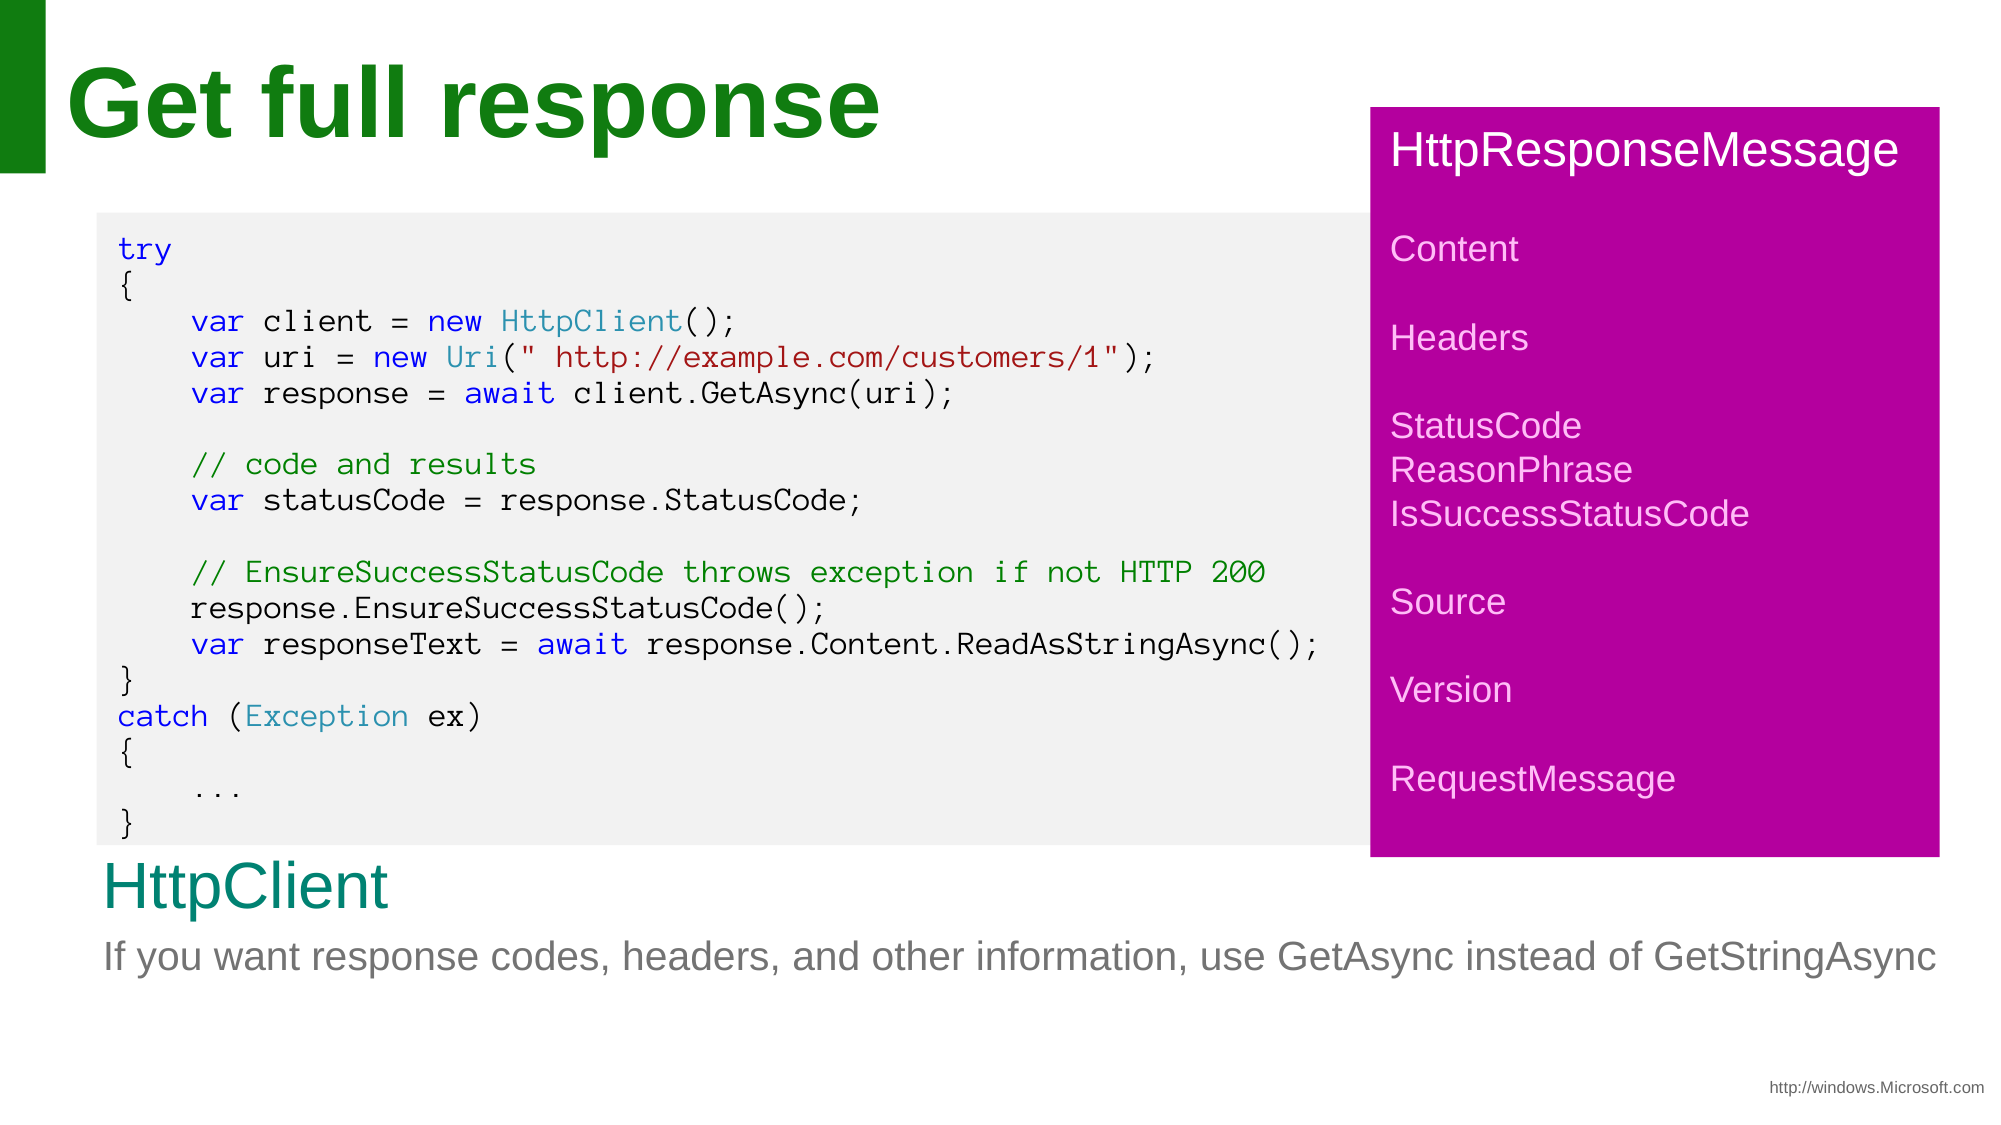

# Get full response
HttpResponseMessage

Content

Headers

StatusCode
ReasonPhrase
IsSuccessStatusCode

Source

Version

RequestMessage
try
{
    var client = new HttpClient();
    var uri = new Uri(" http://example.com/customers/1");
    var response = await client.GetAsync(uri);
    // code and results
    var statusCode = response.StatusCode;
    // EnsureSuccessStatusCode throws exception if not HTTP 200
    response.EnsureSuccessStatusCode();
    var responseText = await response.Content.ReadAsStringAsync();
}
catch (Exception ex)
{
    ...
}
HttpClient
If you want response codes, headers, and other information, use GetAsync instead of GetStringAsync